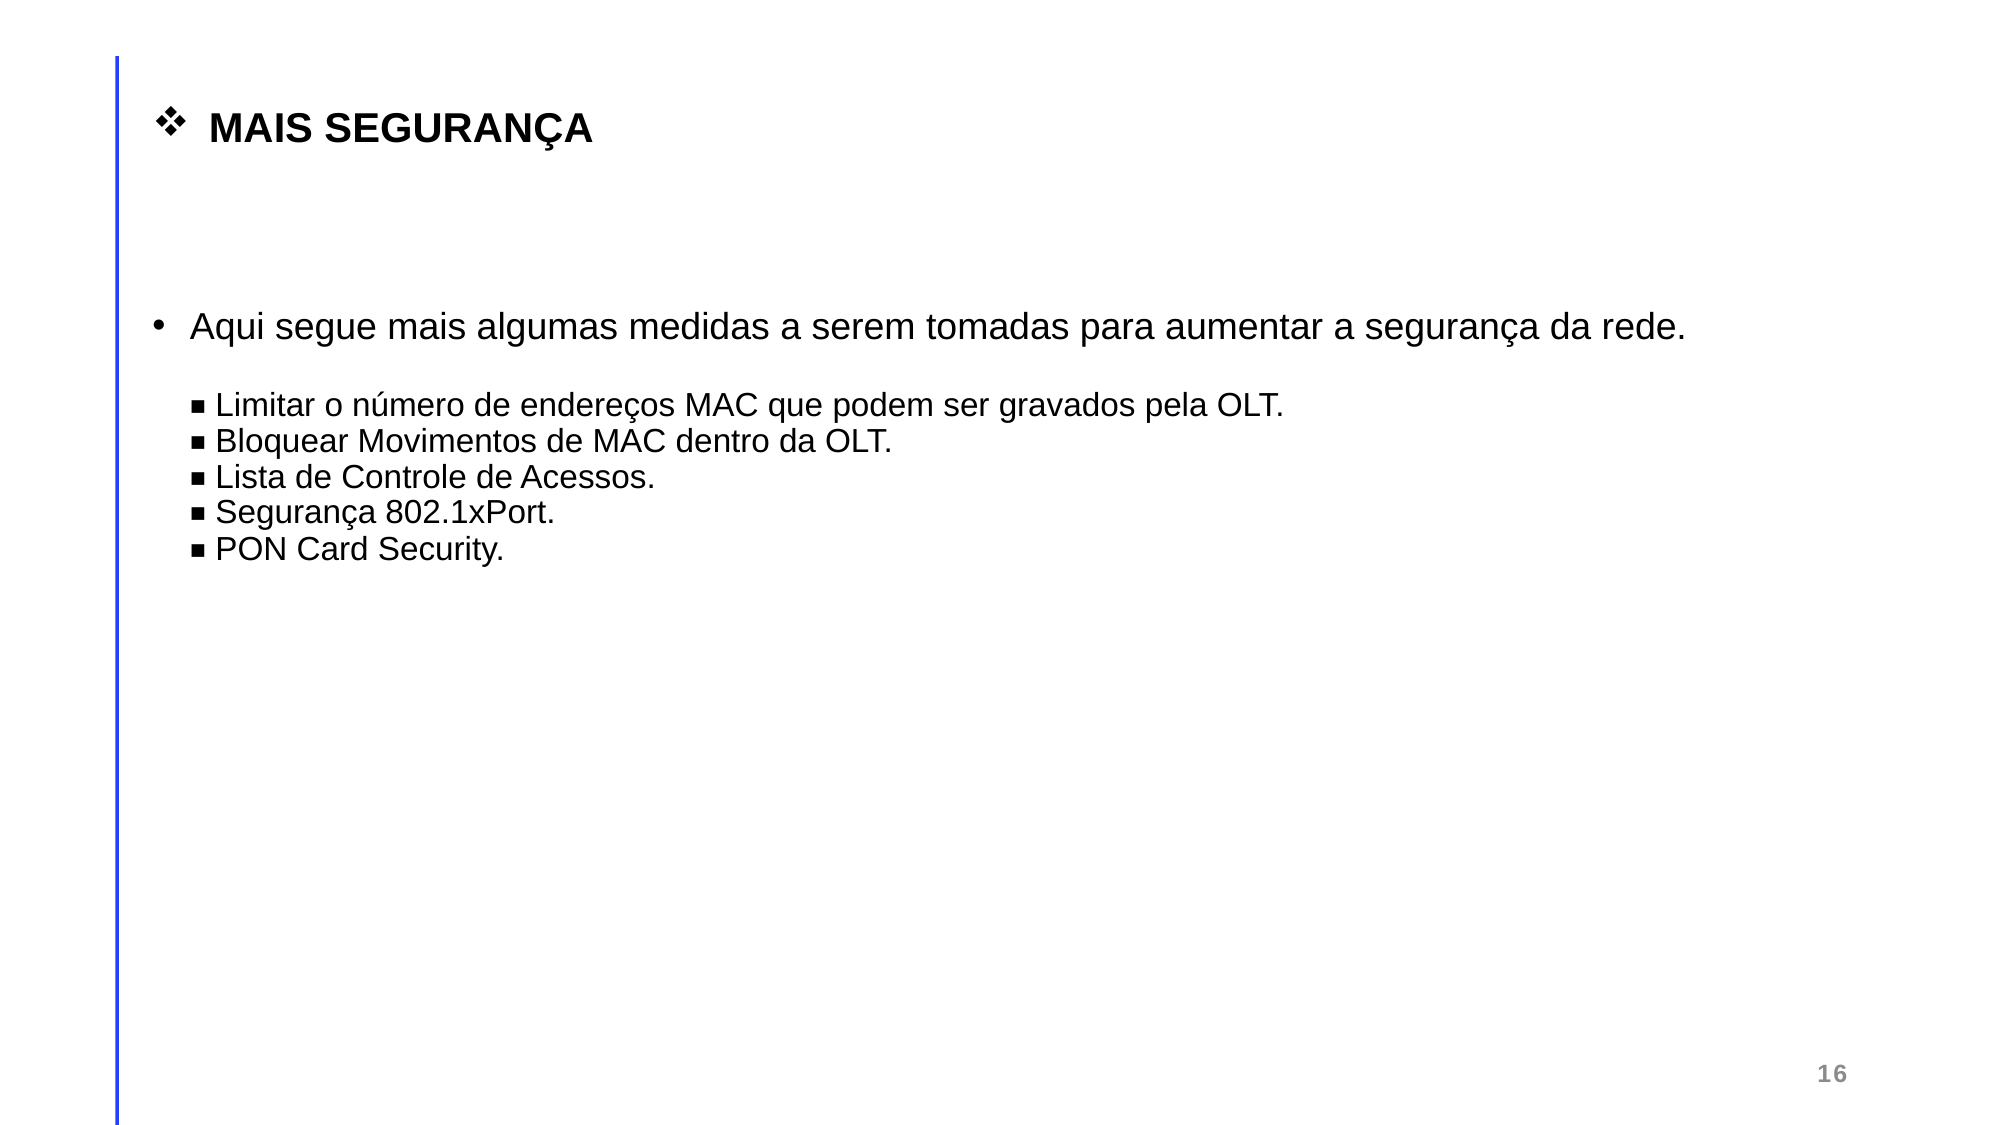

# MAIS SEGURANÇA
Aqui segue mais algumas medidas a serem tomadas para aumentar a segurança da rede.
◾ Limitar o número de endereços MAC que podem ser gravados pela OLT.
◾ Bloquear Movimentos de MAC dentro da OLT.
◾ Lista de Controle de Acessos.
◾ Segurança 802.1xPort.
◾ PON Card Security.
16